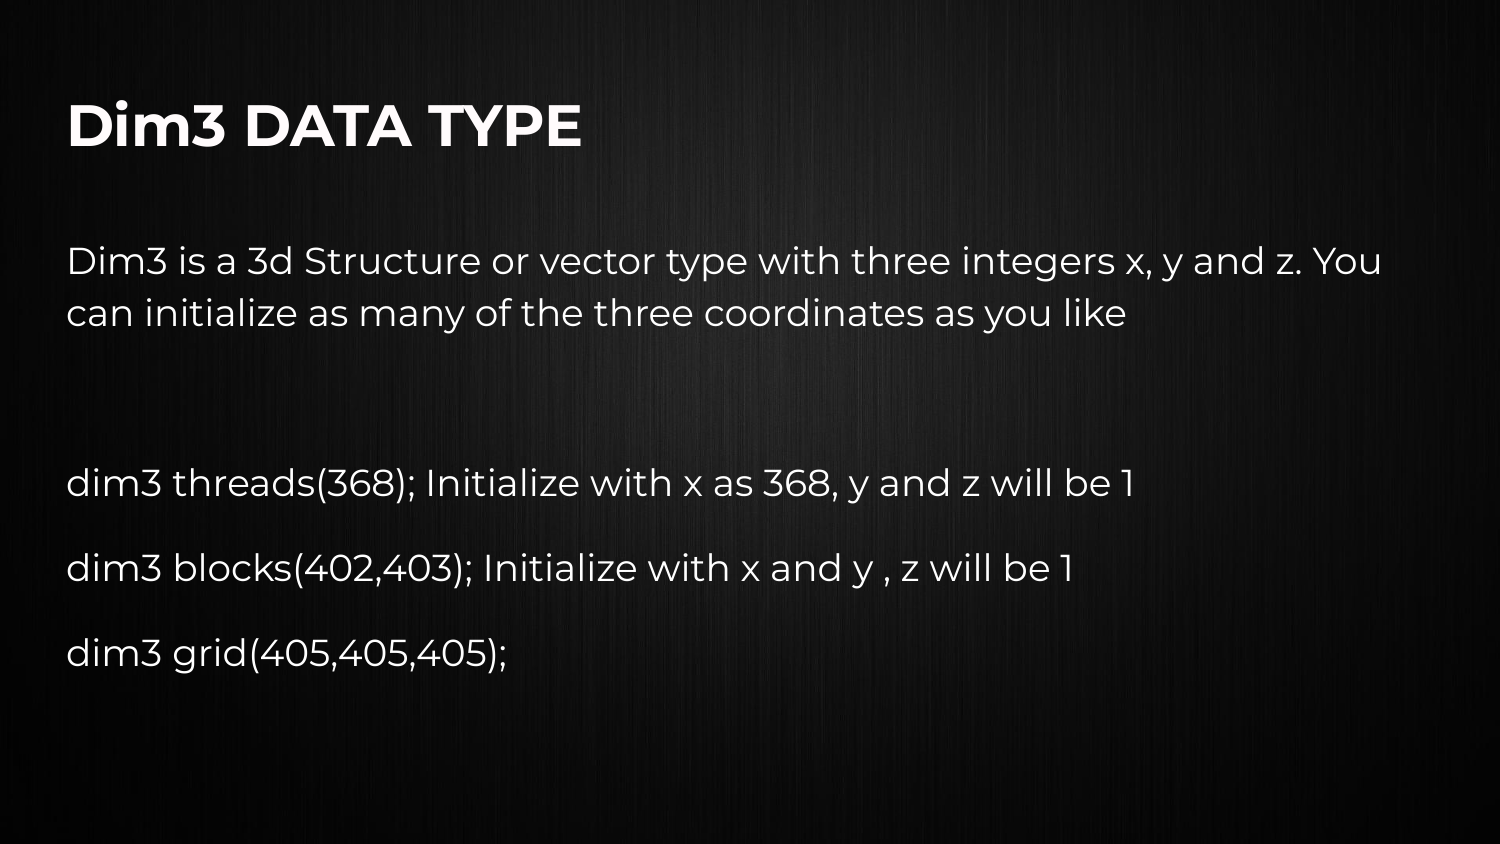

# Dim3 DATA TYPE

Dim3 is a 3d Structure or vector type with three integers x, y and z. You can initialize as many of the three coordinates as you like

dim3 threads(368); Initialize with x as 368, y and z will be 1
dim3 blocks(402,403); Initialize with x and y , z will be 1
dim3 grid(405,405,405);